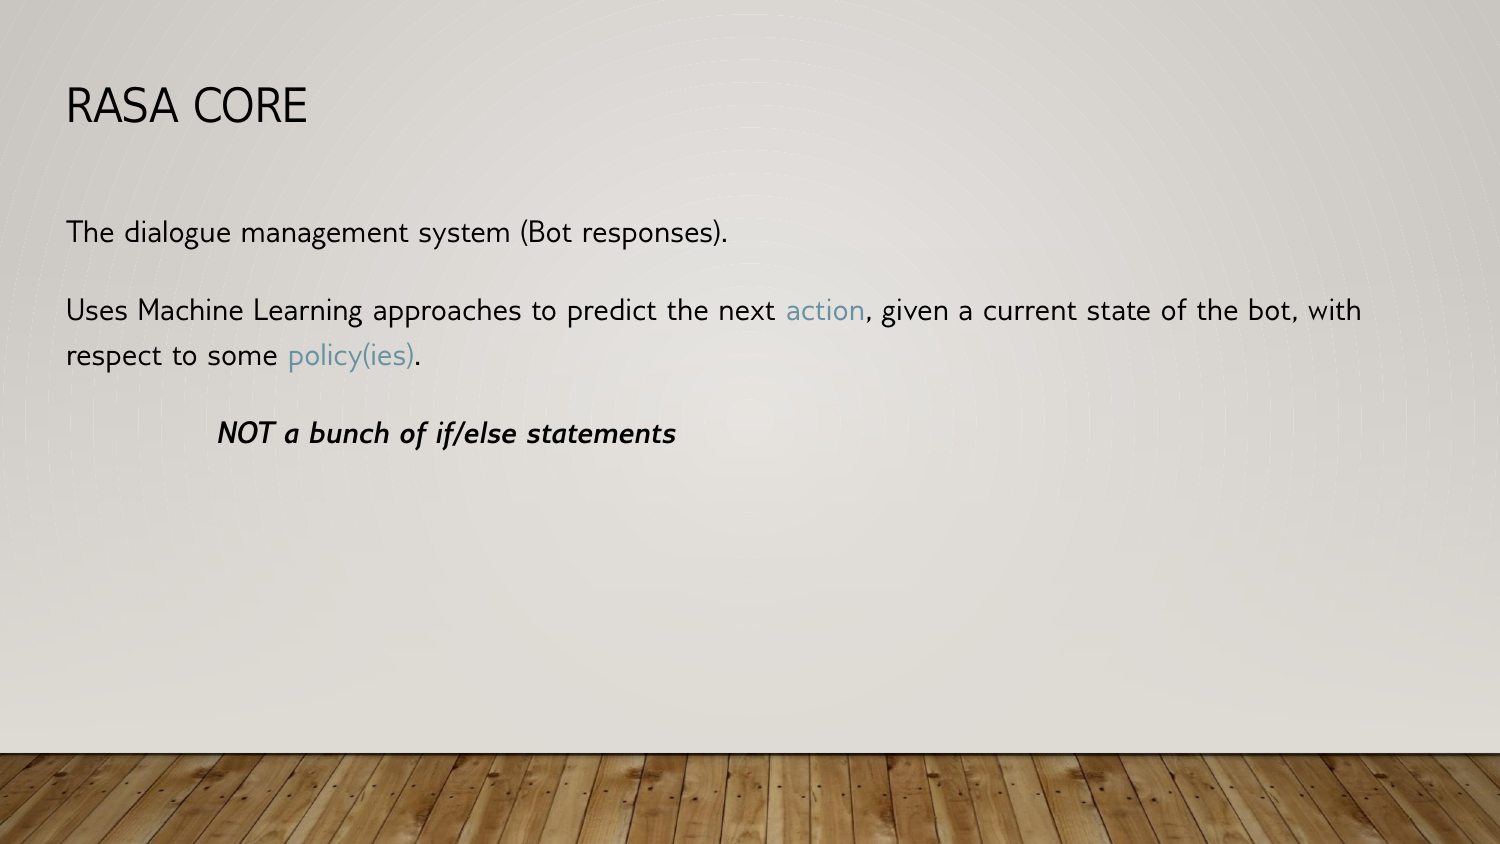

# RASA CORE
The dialogue management system (Bot responses).
Uses Machine Learning approaches to predict the next action, given a current state of the bot, with respect to some policy(ies).
	NOT a bunch of if/else statements